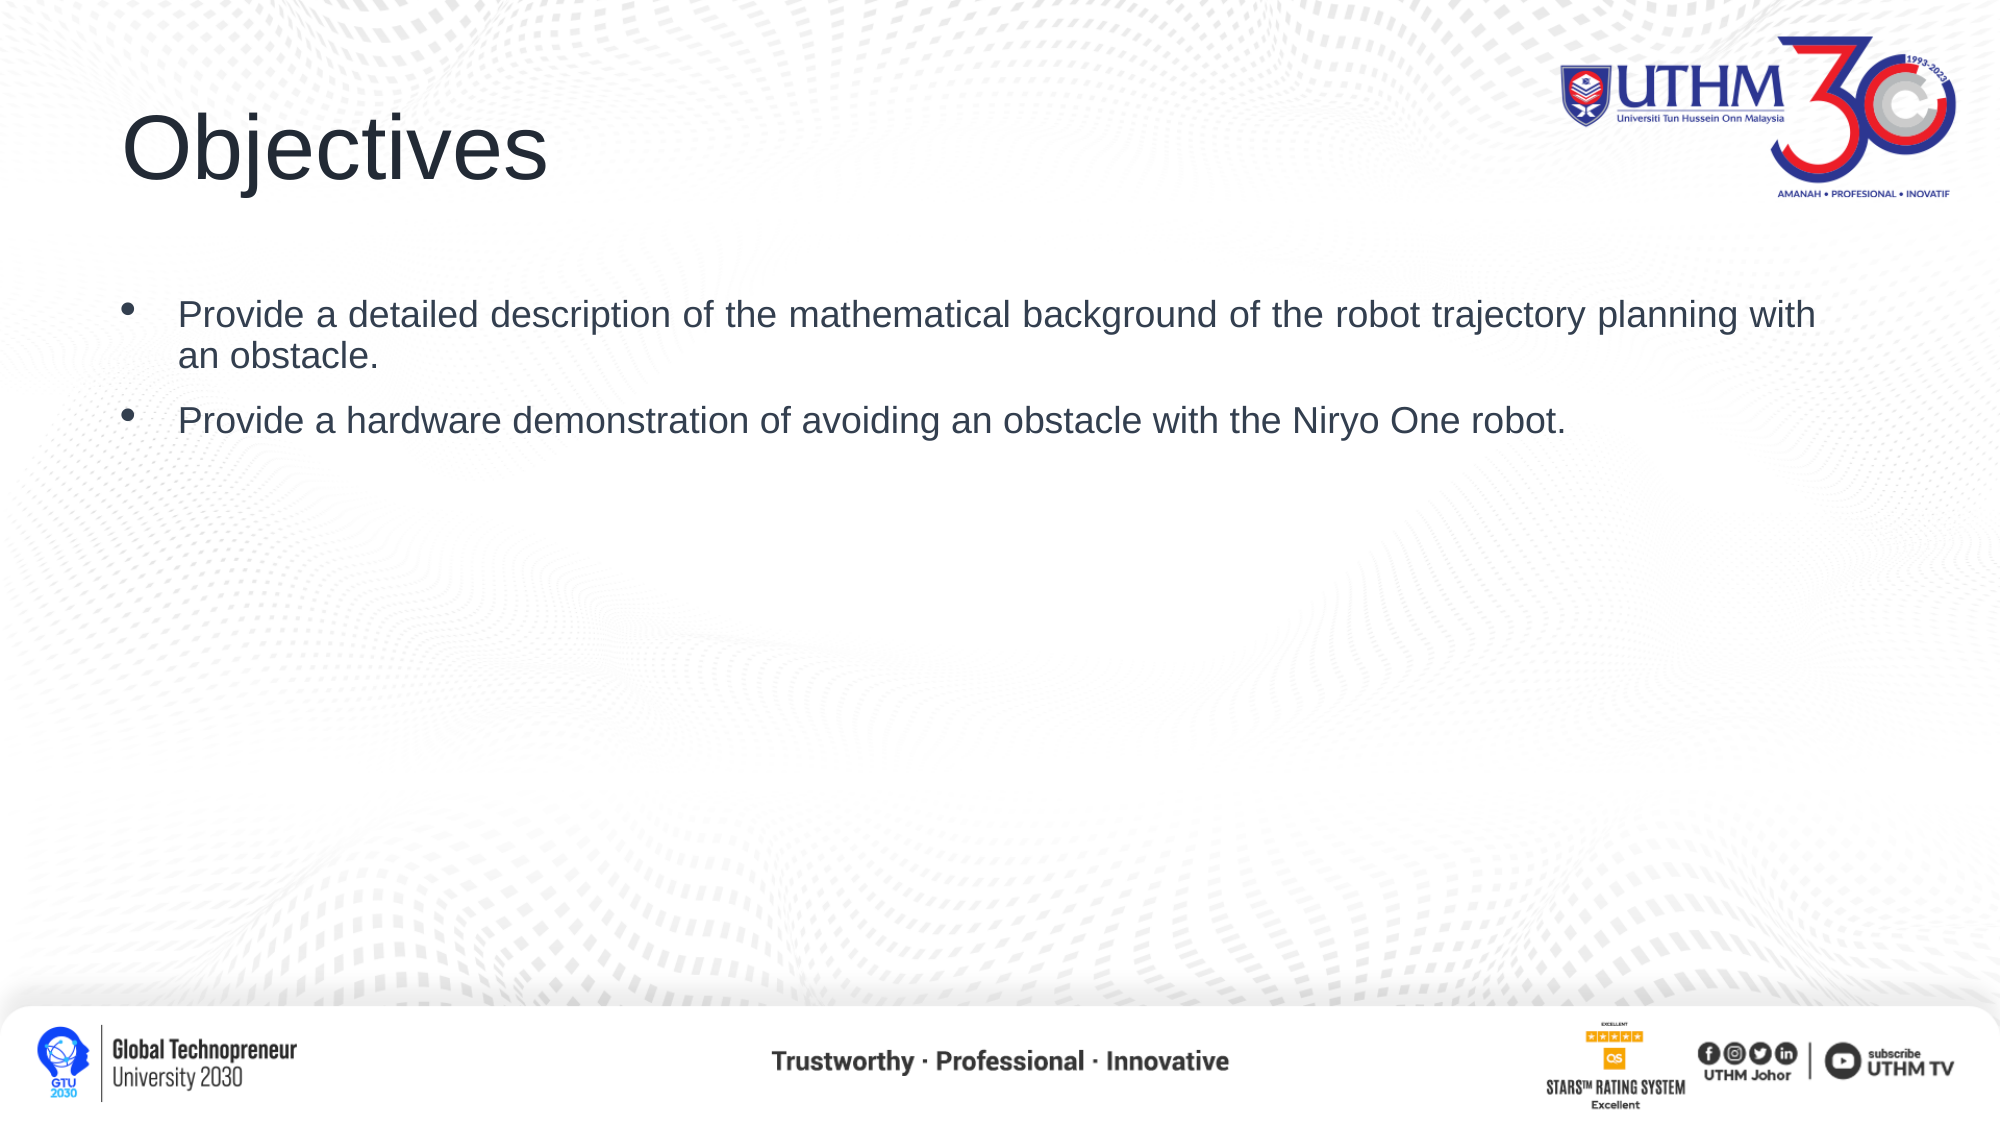

# Objectives
Provide a detailed description of the mathematical background of the robot trajectory planning with an obstacle.
Provide a hardware demonstration of avoiding an obstacle with the Niryo One robot.